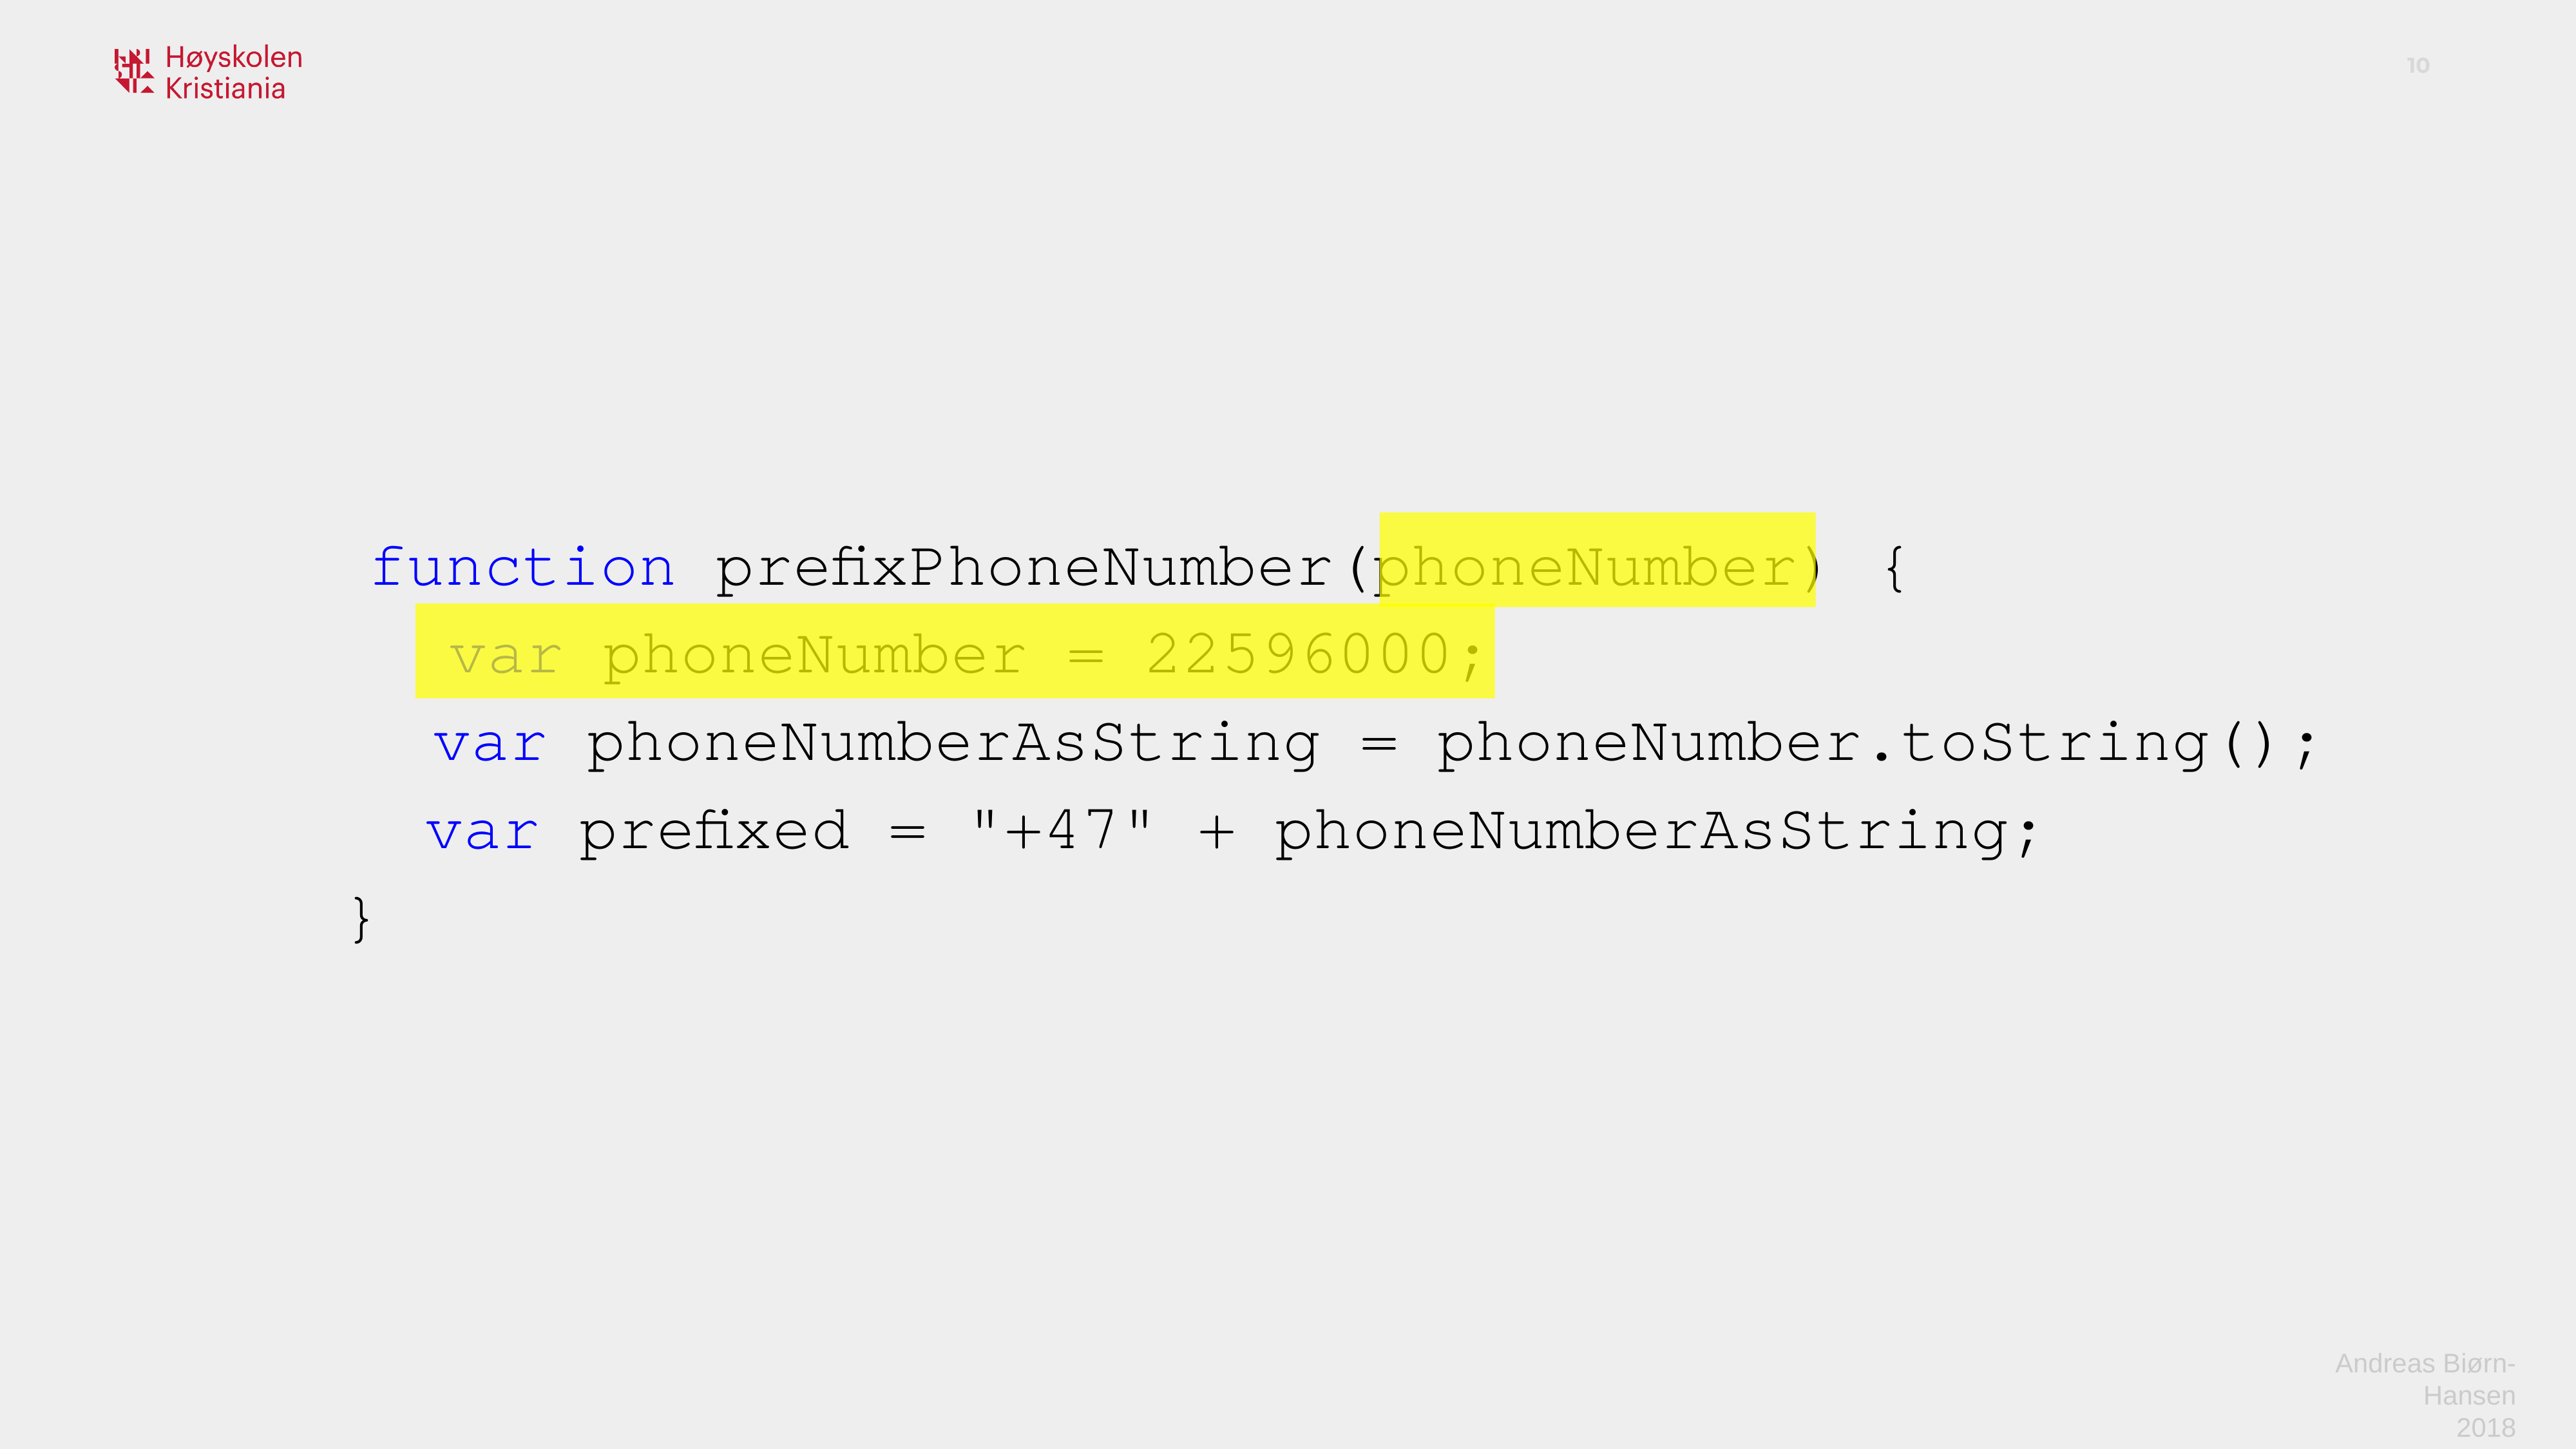

function prefixPhoneNumber(phoneNumber) {

var phoneNumber = 22596000;
var phoneNumberAsString = phoneNumber.toString();
var prefixed = "+47" + phoneNumberAsString;
}